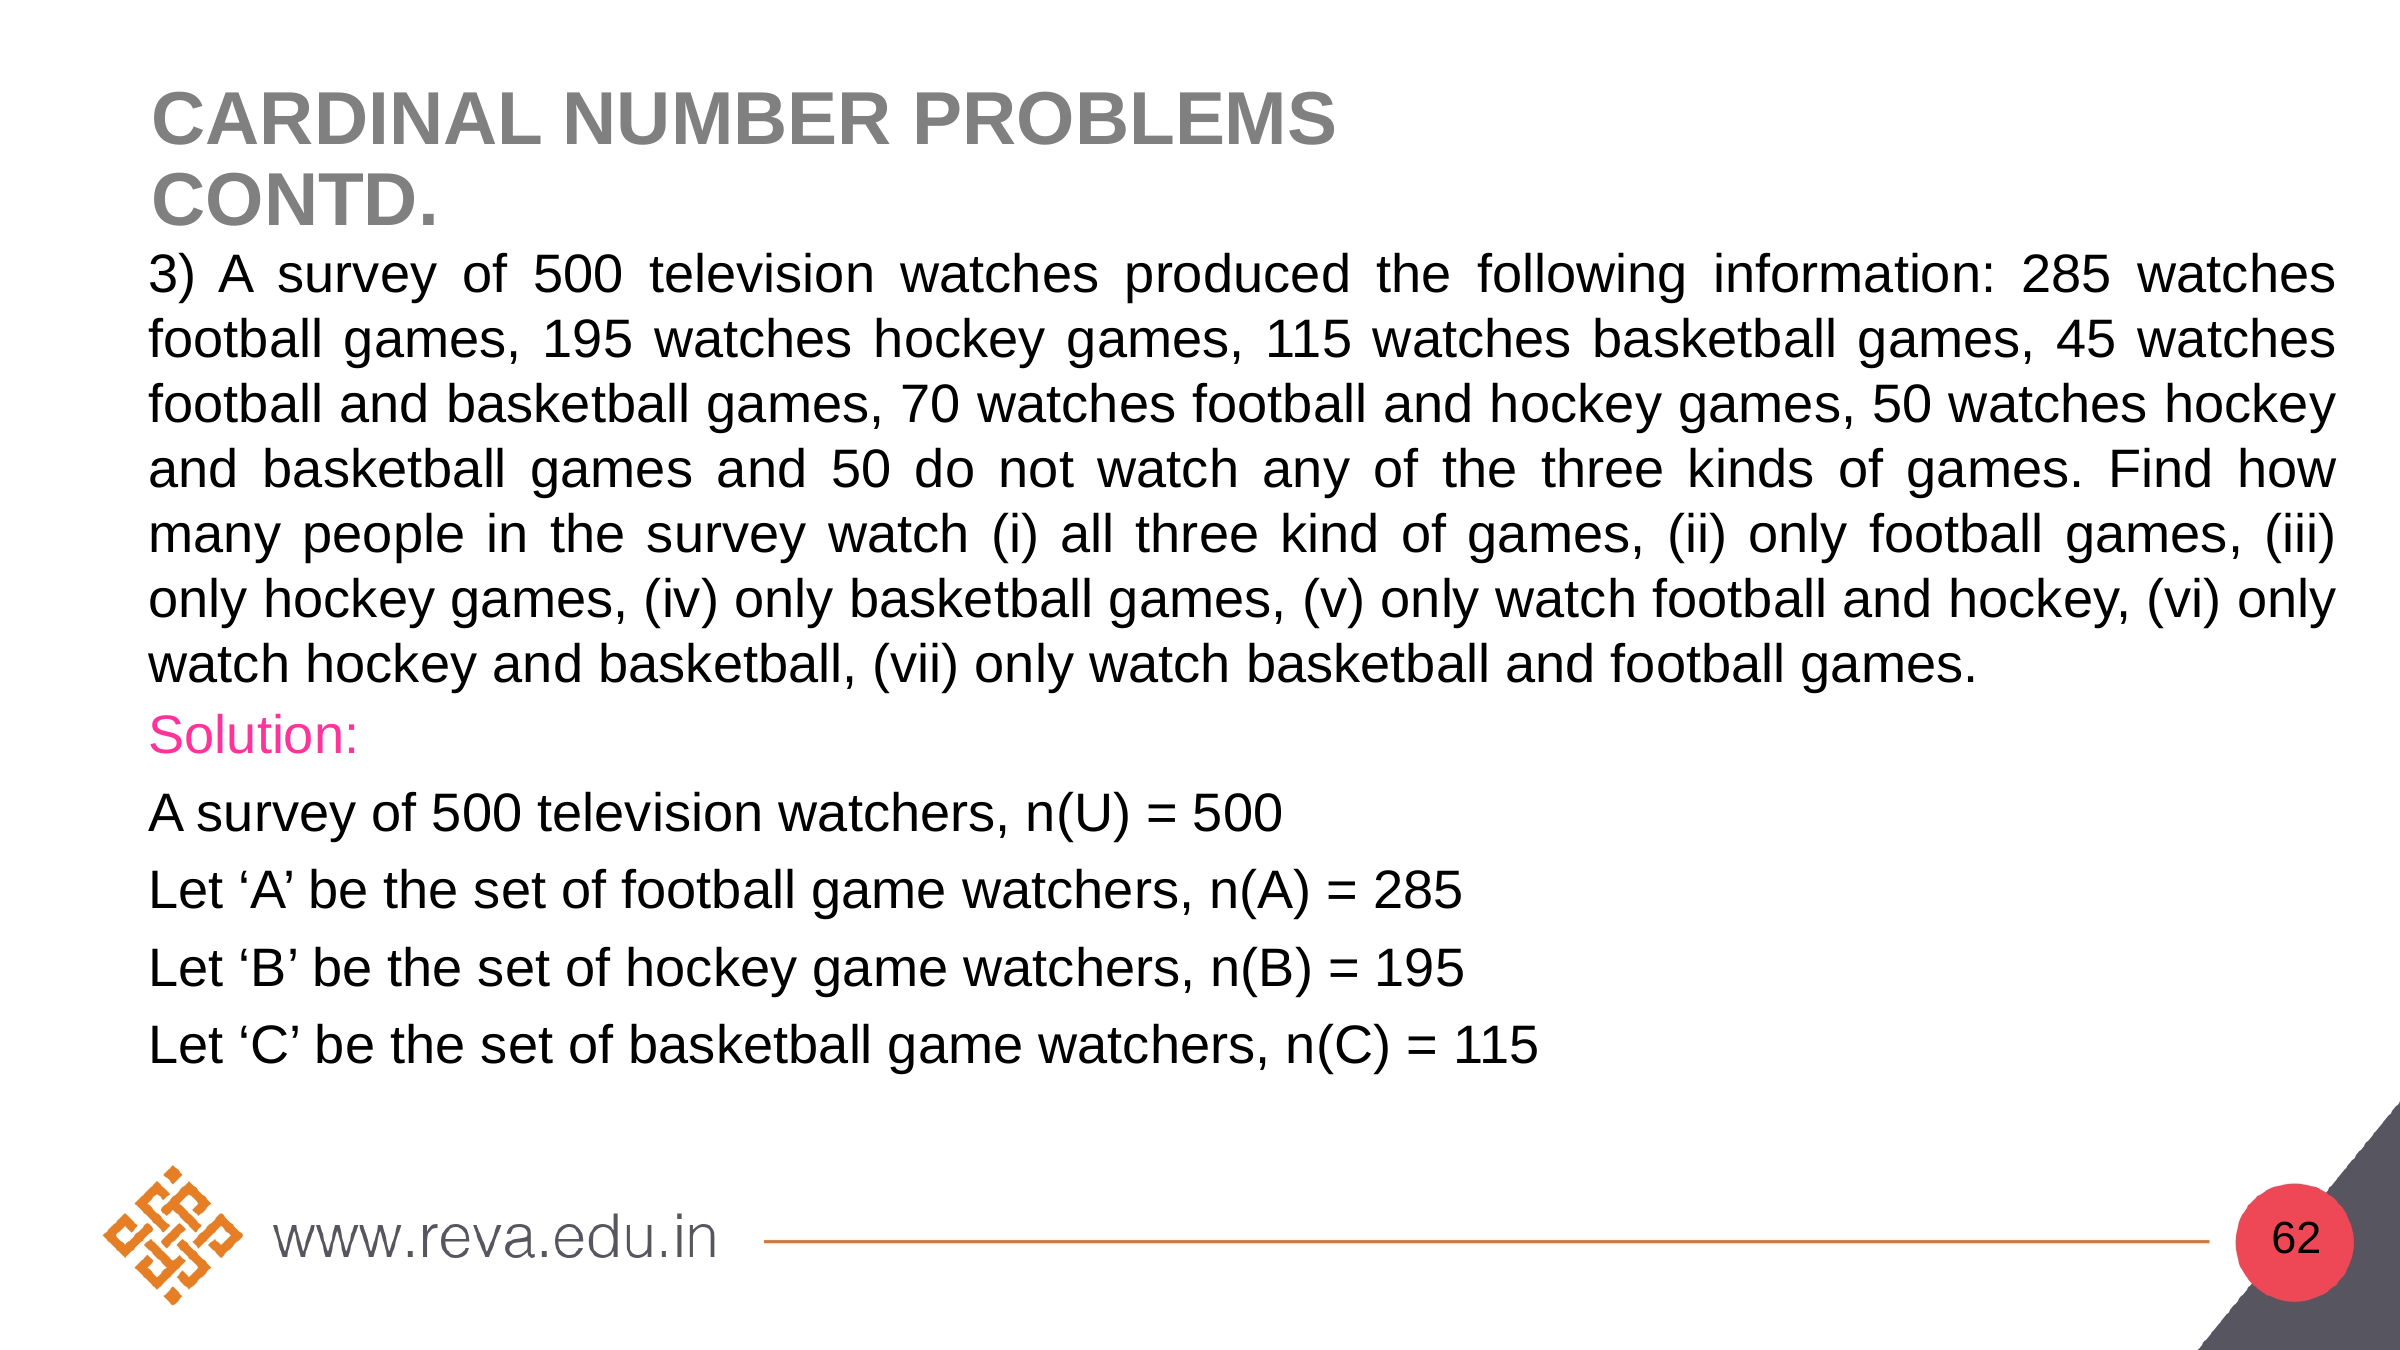

# Cardinal Number Problems contd.
3) A survey of 500 television watches produced the following information: 285 watches football games, 195 watches hockey games, 115 watches basketball games, 45 watches football and basketball games, 70 watches football and hockey games, 50 watches hockey and basketball games and 50 do not watch any of the three kinds of games. Find how many people in the survey watch (i) all three kind of games, (ii) only football games, (iii) only hockey games, (iv) only basketball games, (v) only watch football and hockey, (vi) only watch hockey and basketball, (vii) only watch basketball and football games.
Solution:
A survey of 500 television watchers, n(U) = 500
Let ‘A’ be the set of football game watchers, n(A) = 285
Let ‘B’ be the set of hockey game watchers, n(B) = 195
Let ‘C’ be the set of basketball game watchers, n(C) = 115
62